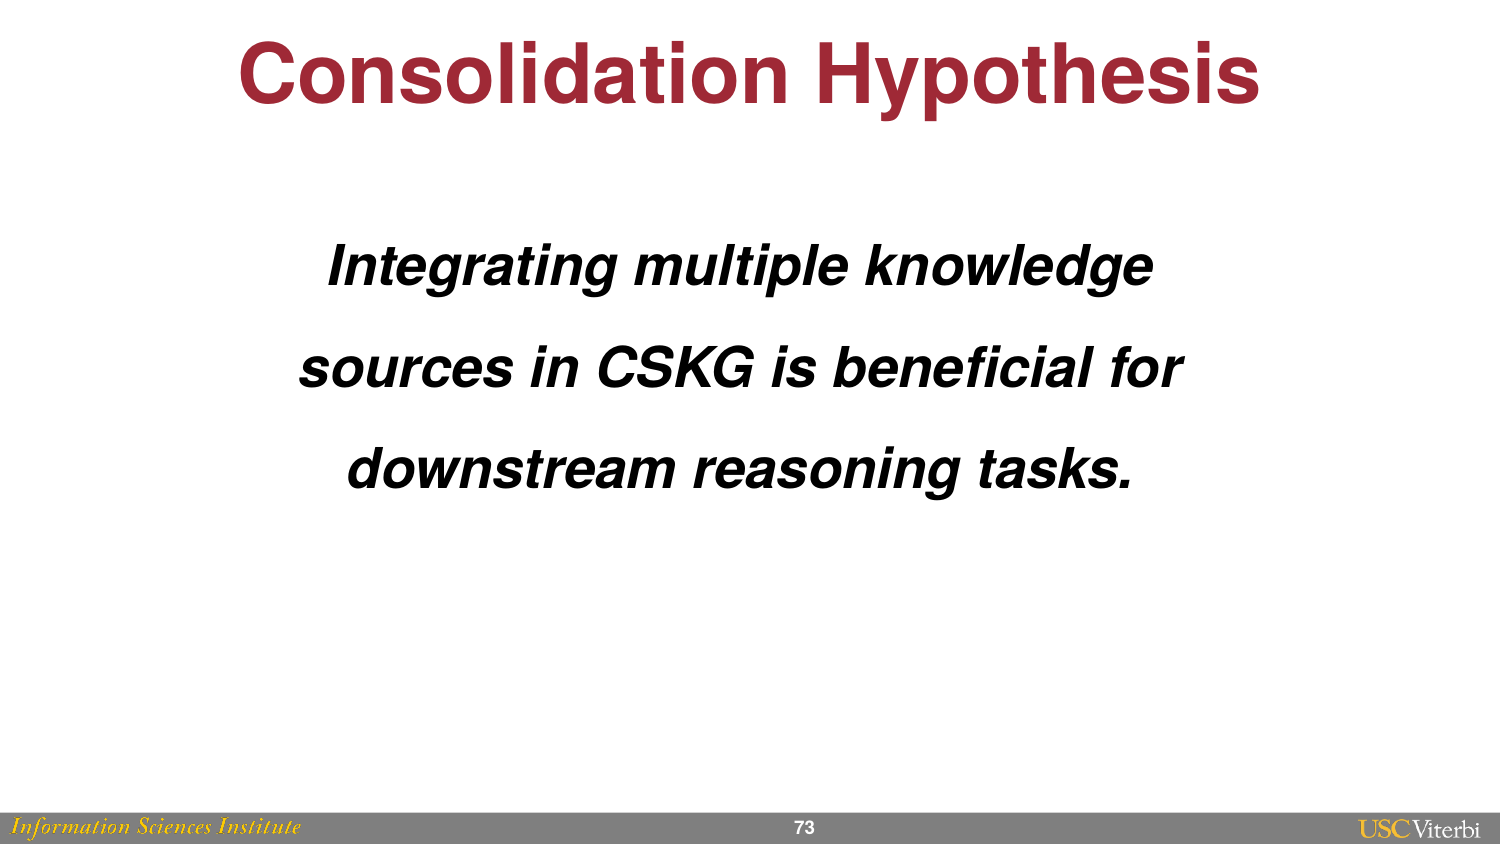

# Consolidation Hypothesis
Integrating multiple knowledge sources in CSKG is beneficial for downstream reasoning tasks.

73